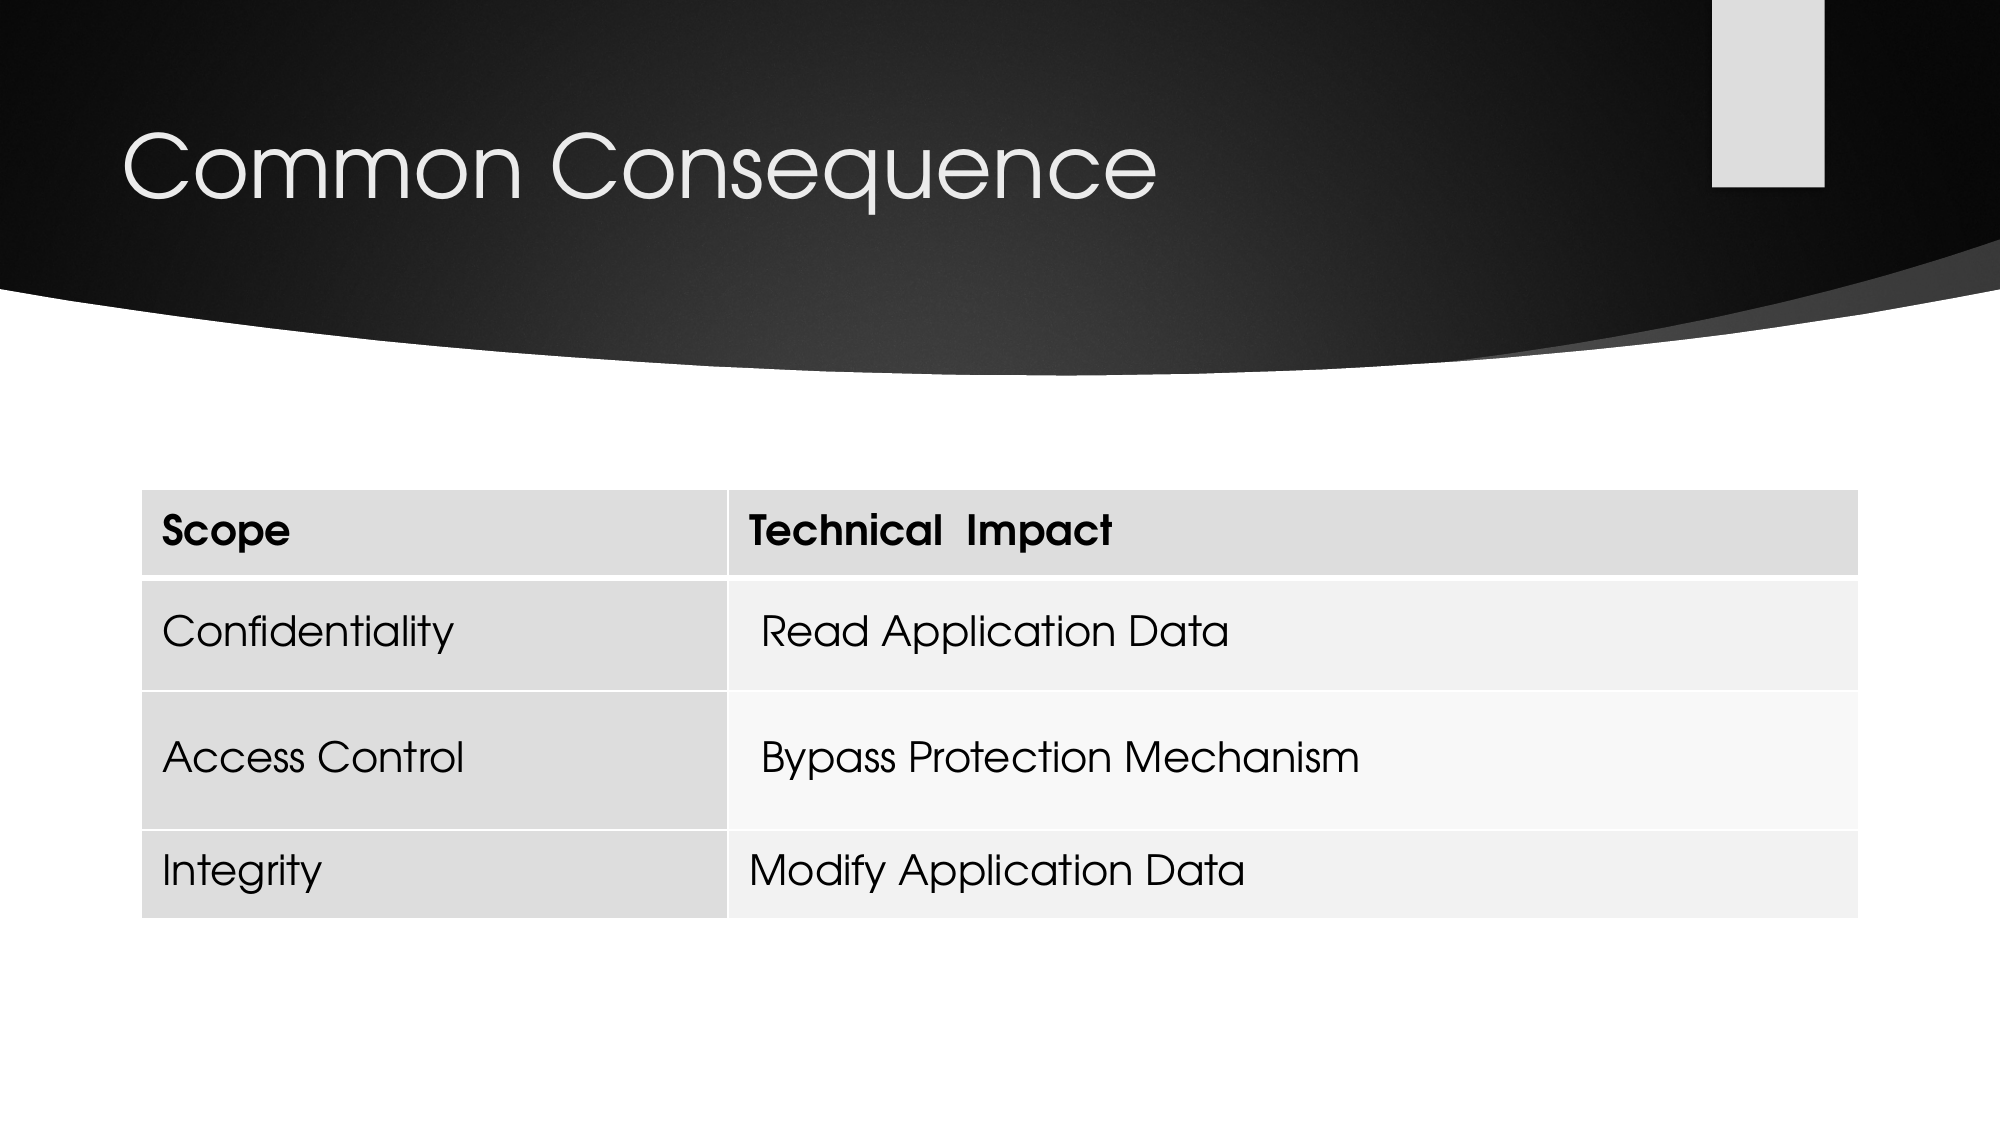

# Common Consequence

| Scope | Technical Impact |
| --- | --- |
| Confidentiality | Read Application Data |
| Access Control | Bypass Protection Mechanism |
| Integrity | Modify Application Data |